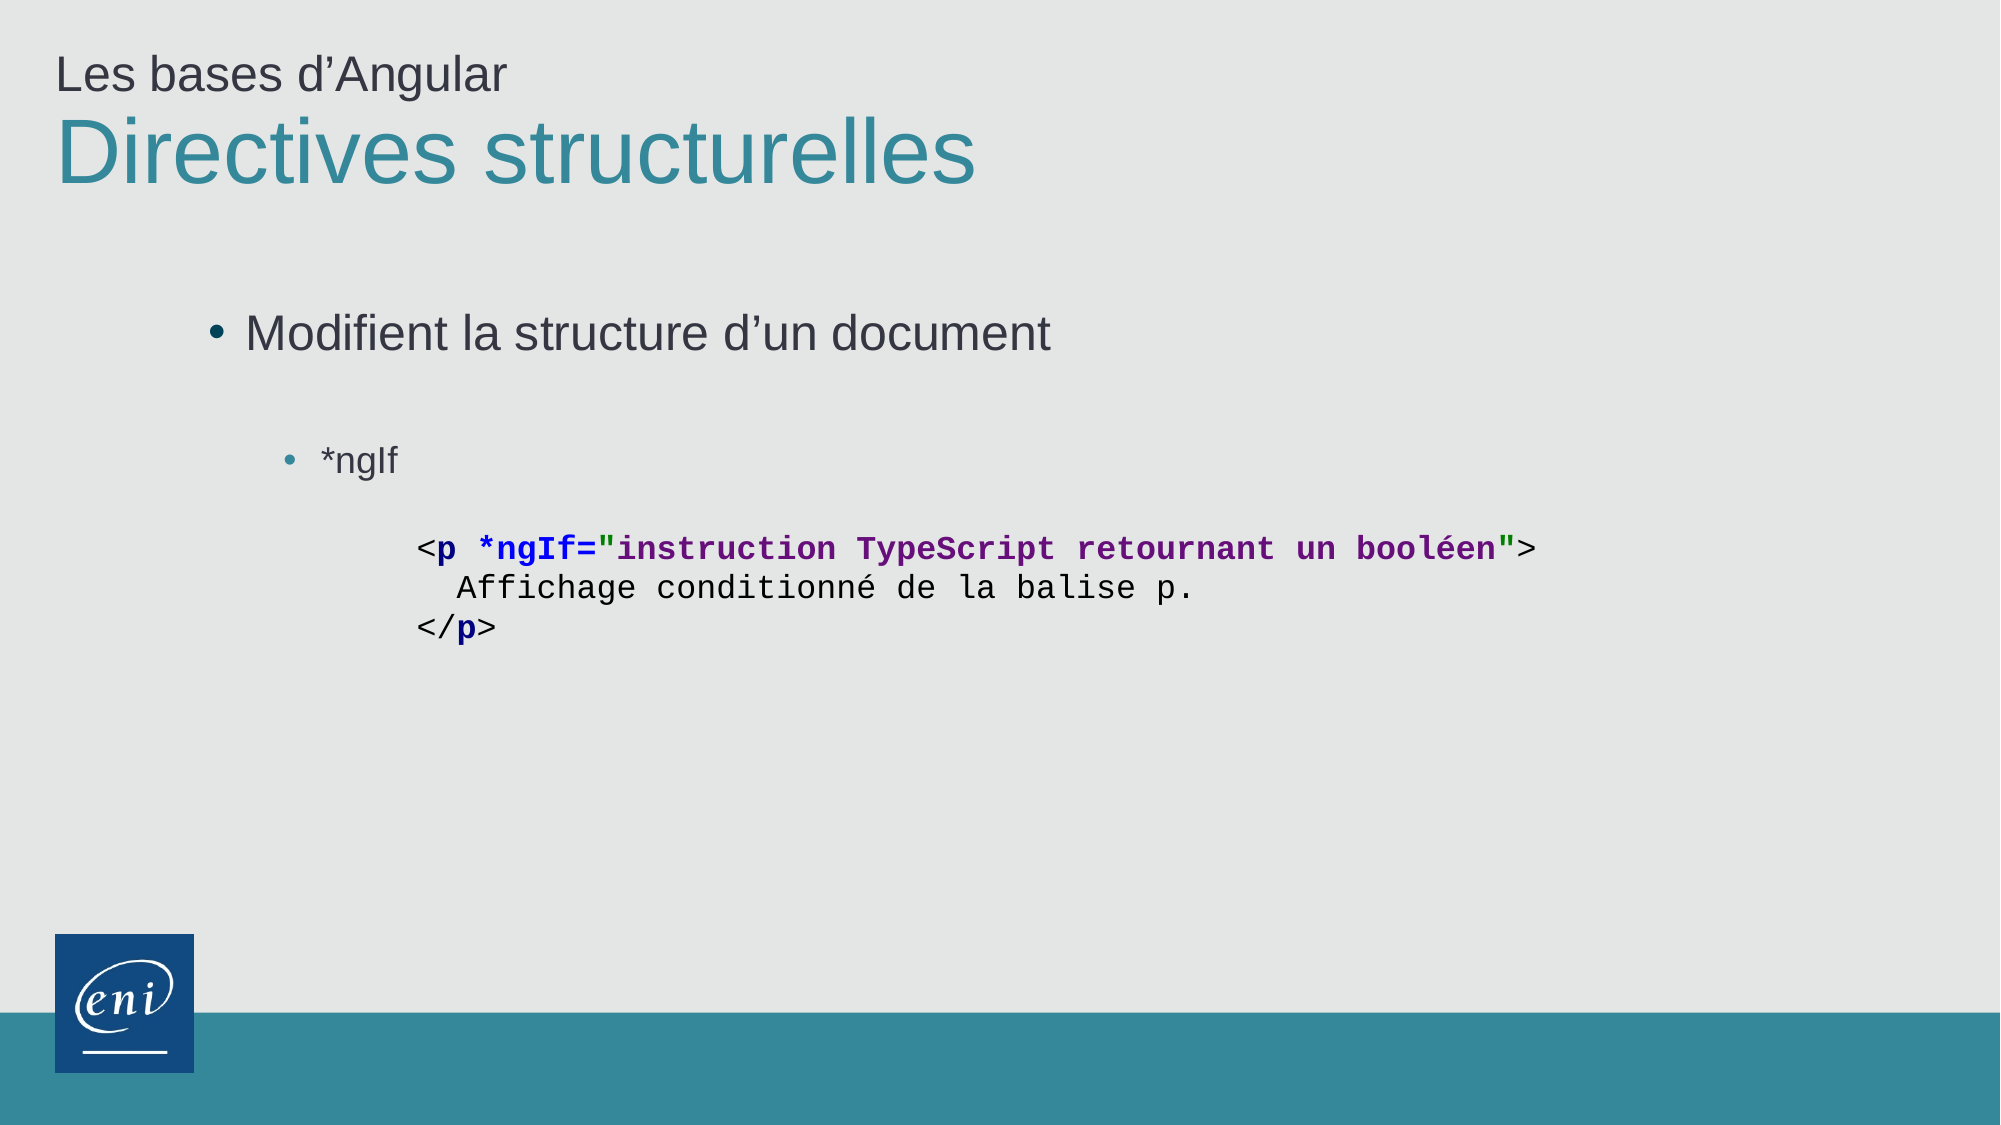

Les bases d’Angular
# Directives structurelles
Modifient la structure d’un document

*ngIf

<p *ngIf="instruction TypeScript retournant un booléen">
  Affichage conditionné de la balise p.
</p>